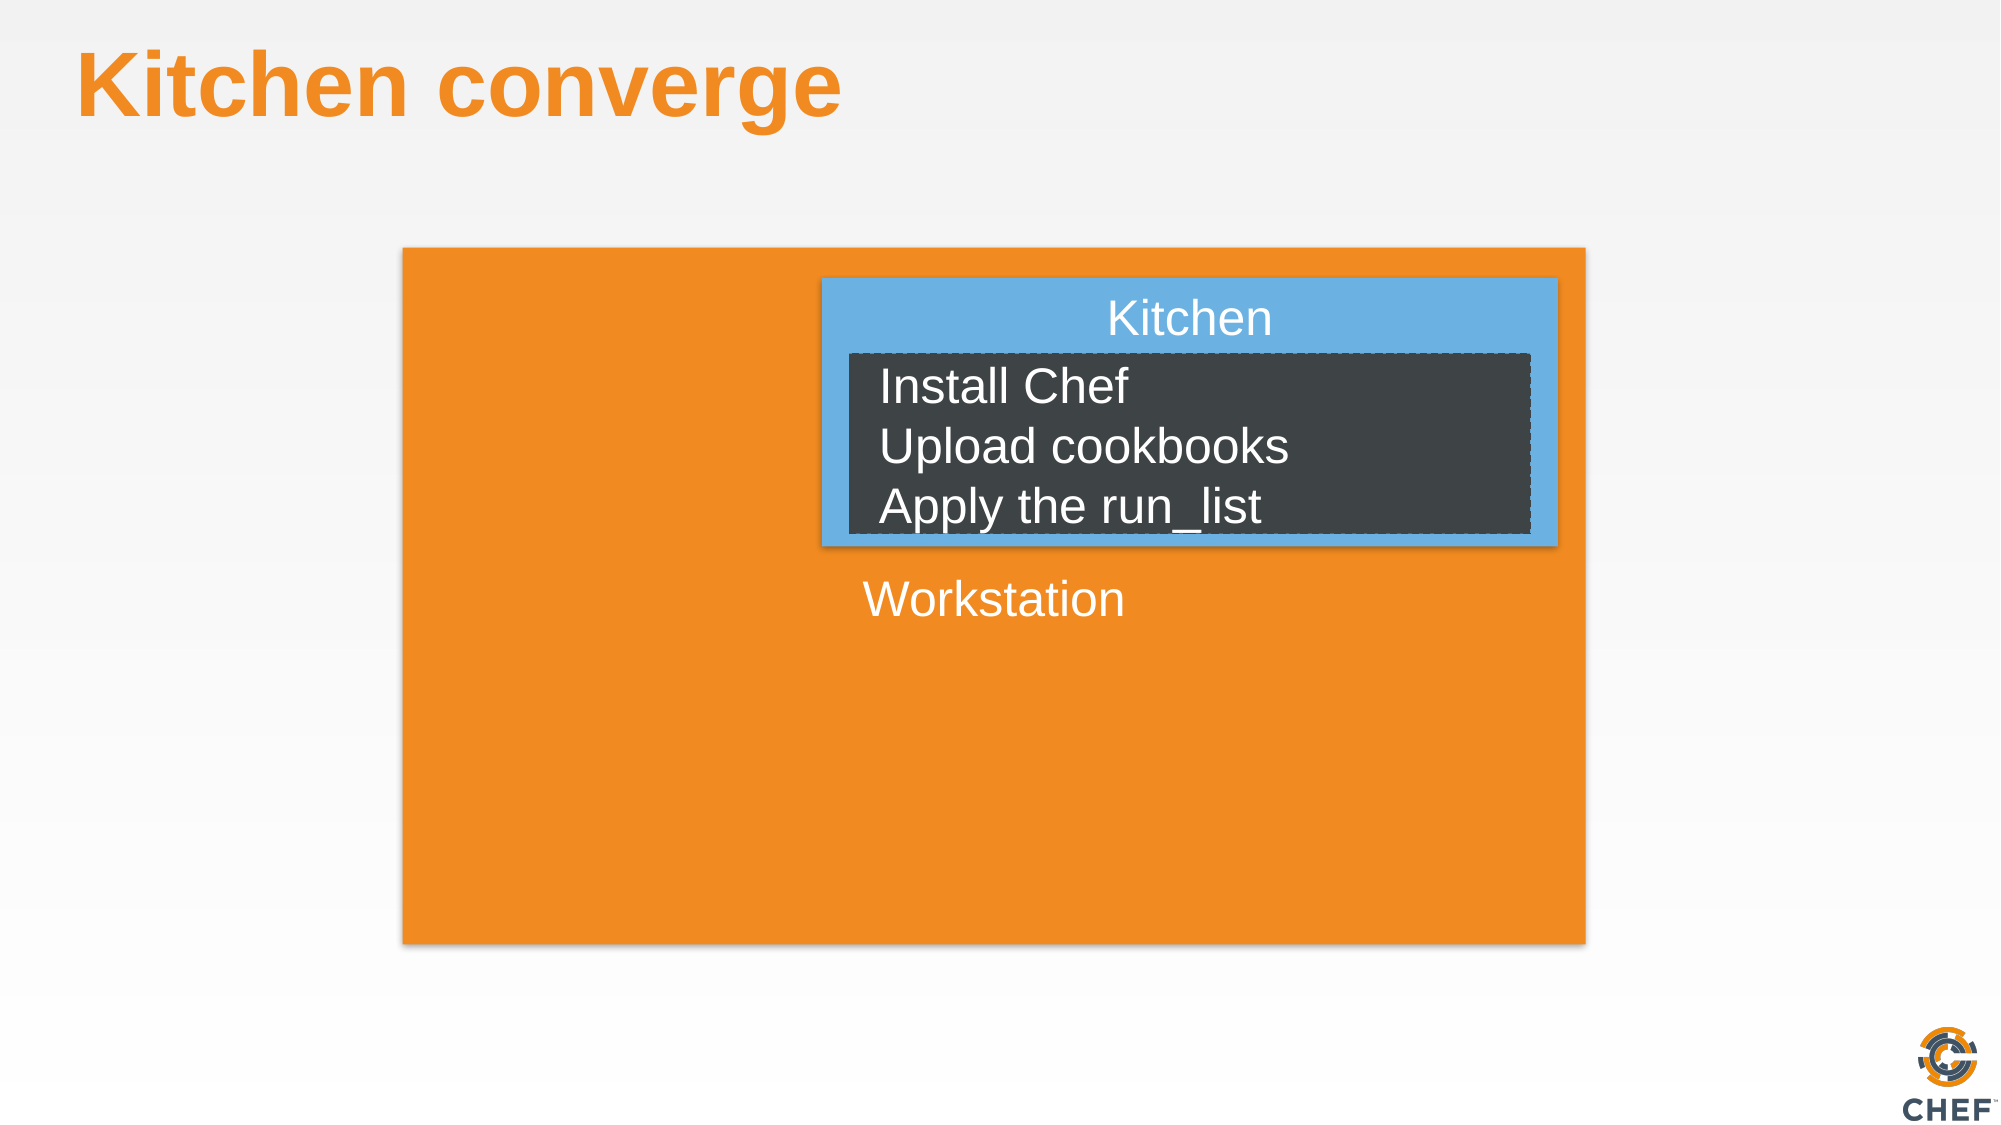

# Kitchen converge
Workstation
Kitchen
Install Chef
Upload cookbooks
Apply the run_list